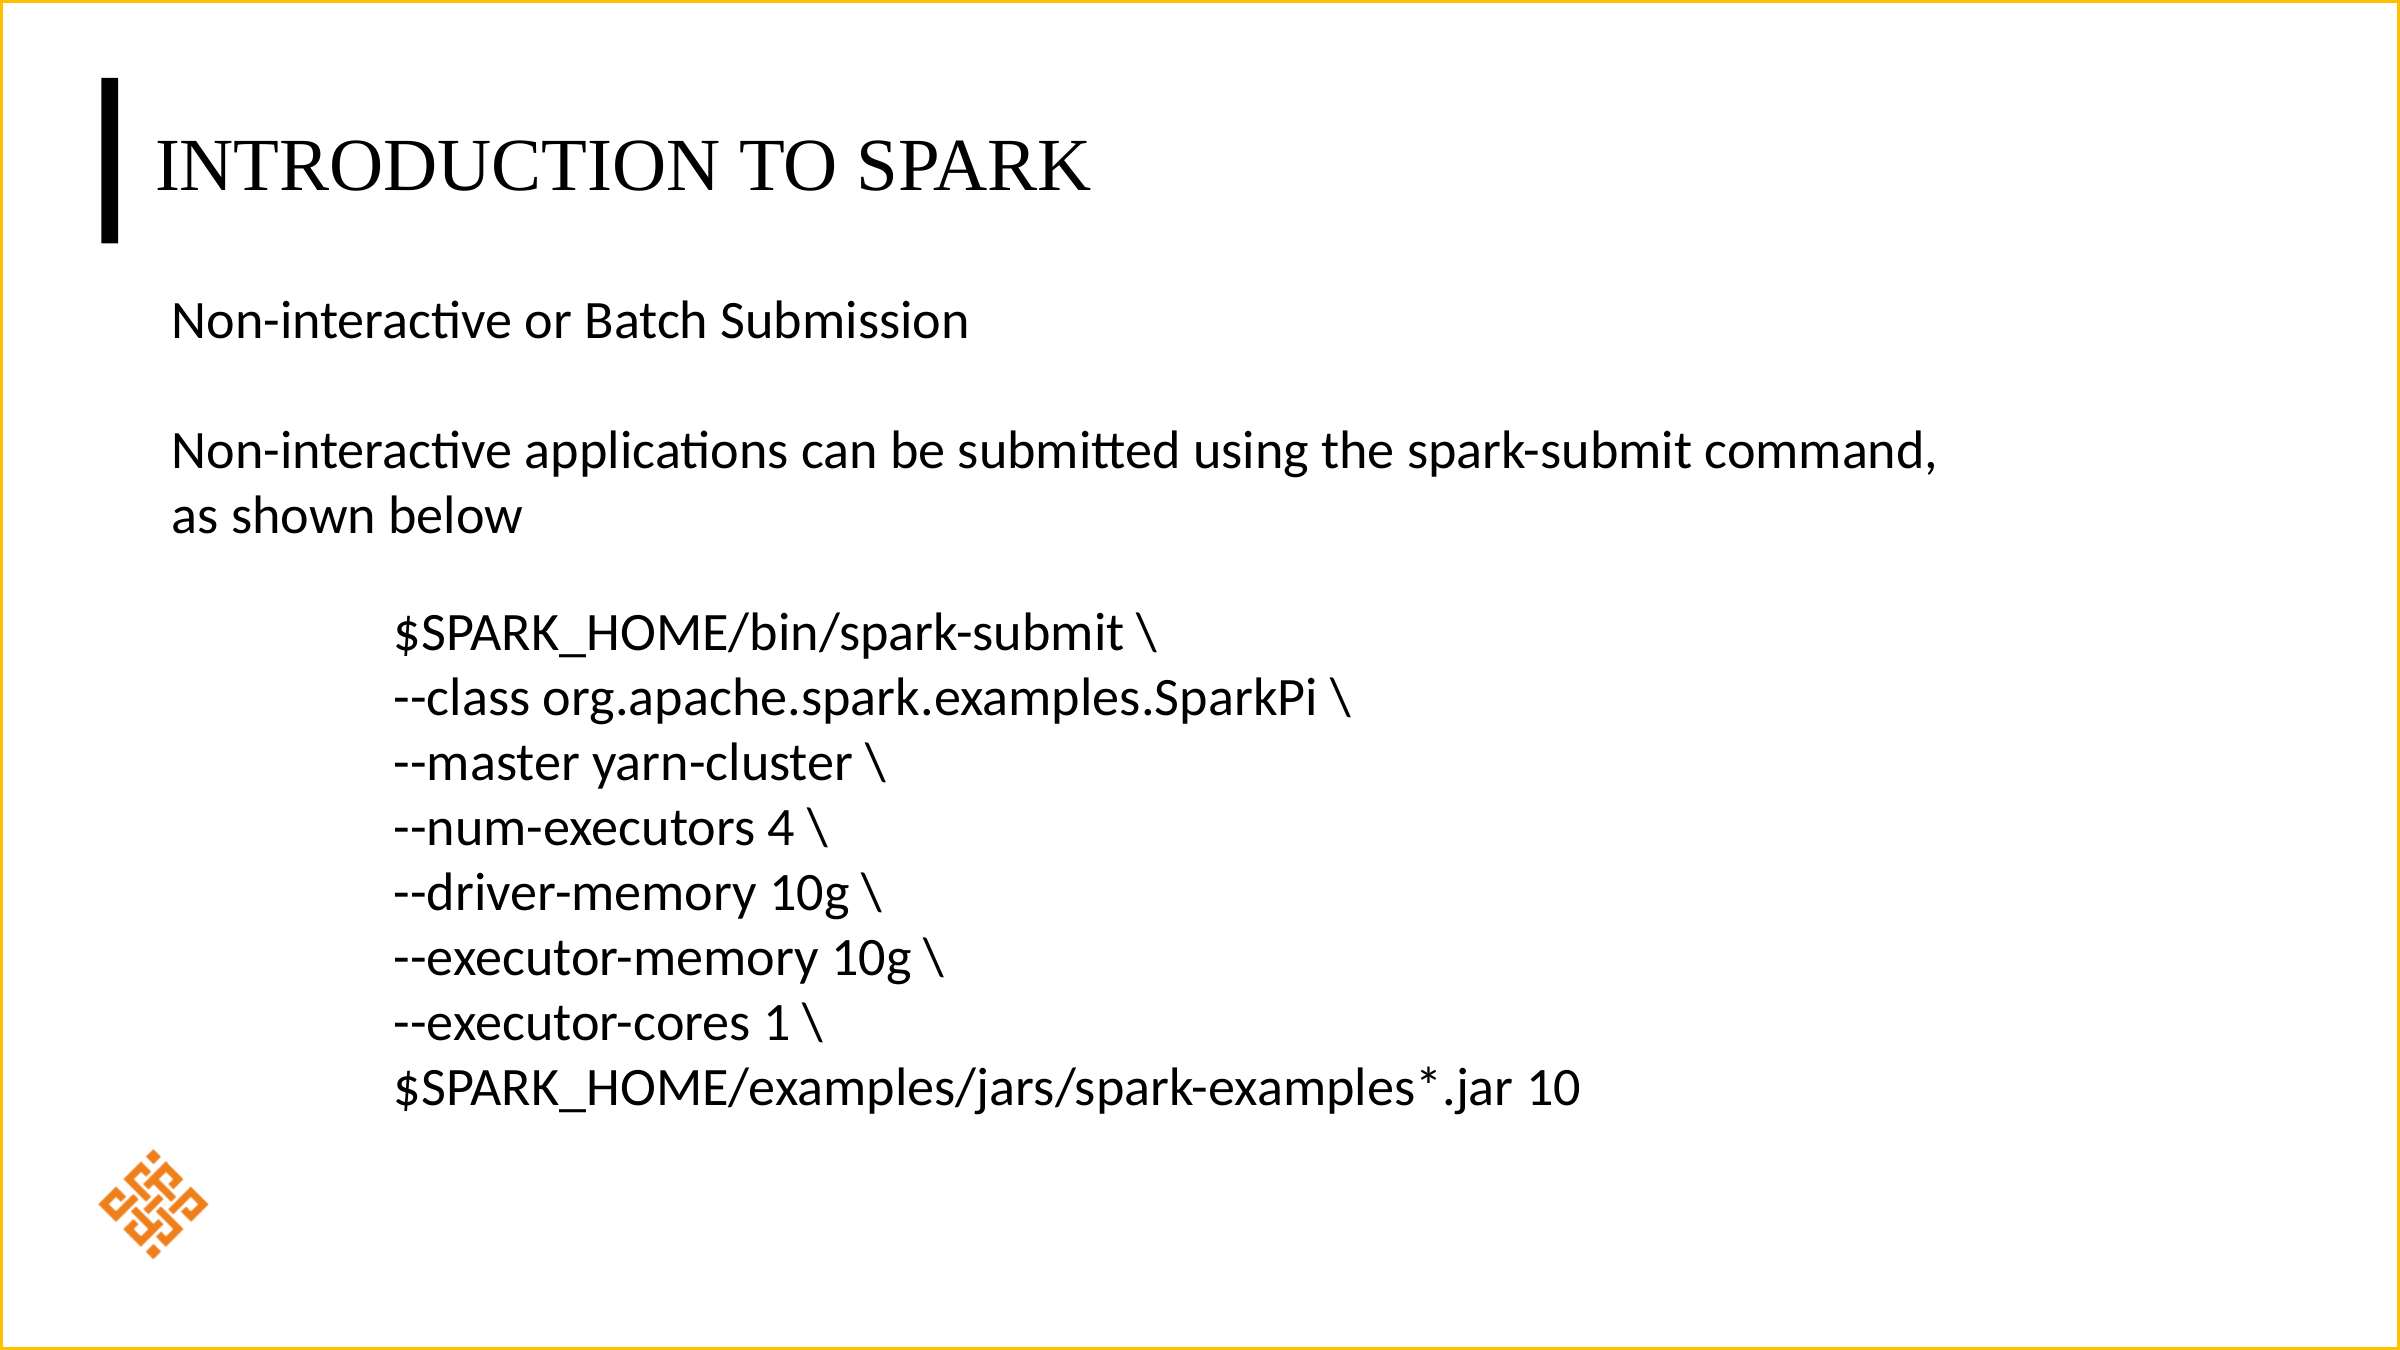

# Introduction to Spark
Non-interactive or Batch Submission

Non-interactive applications can be submitted using the spark-submit command,
as shown below
$SPARK_HOME/bin/spark-submit \
--class org.apache.spark.examples.SparkPi \
--master yarn-cluster \
--num-executors 4 \
--driver-memory 10g \
--executor-memory 10g \
--executor-cores 1 \
$SPARK_HOME/examples/jars/spark-examples*.jar 10